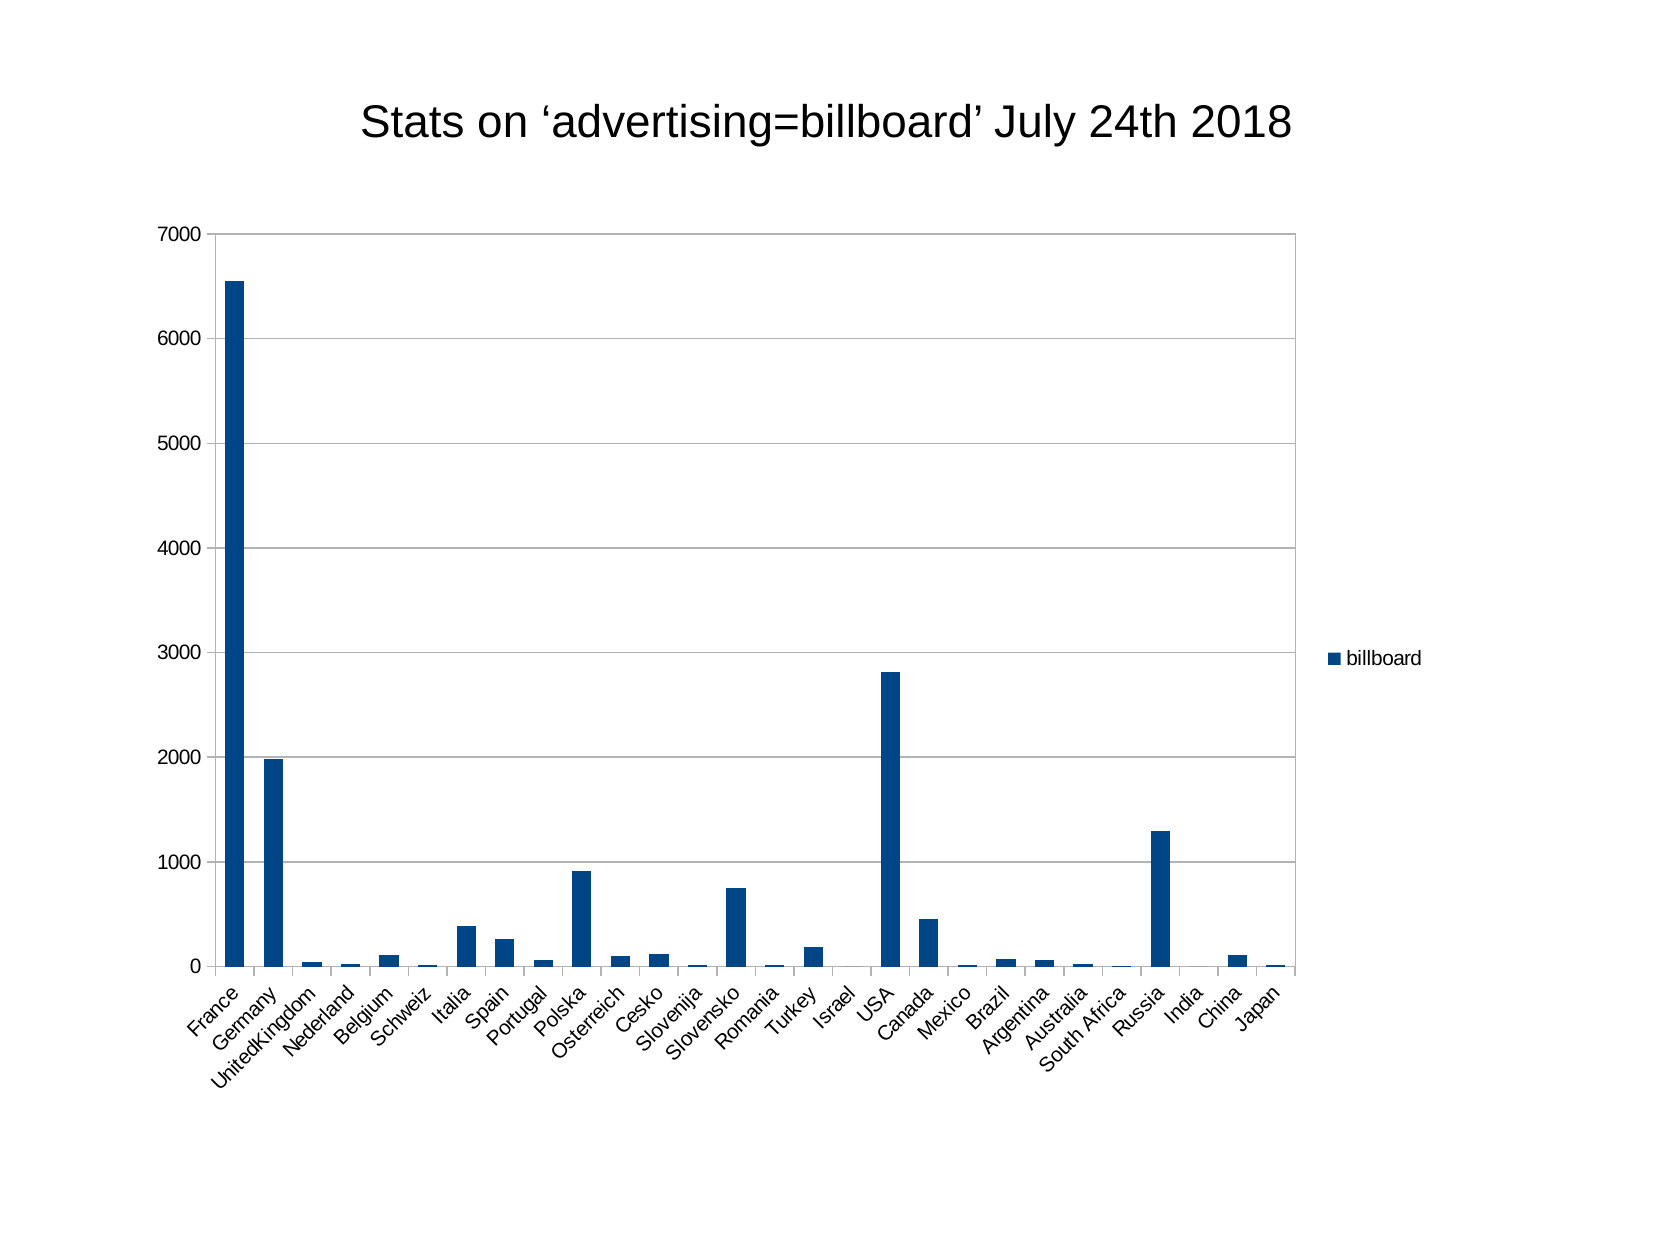

Stats on ‘advertising=billboard’ July 24th 2018

### Chart

| Category | billboard |
|---|---|
| France | 6547.0 |
| Germany | 1986.0 |
| UnitedKingdom | 49.0 |
| Nederland | 26.0 |
| Belgium | 114.0 |
| Schweiz | 15.0 |
| Italia | 393.0 |
| Spain | 262.0 |
| Portugal | 63.0 |
| Polska | 917.0 |
| Osterreich | 99.0 |
| Cesko | 117.0 |
| Slovenija | 15.0 |
| Slovensko | 754.0 |
| Romania | 14.0 |
| Turkey | 191.0 |
| Israel | 0.0 |
| USA | 2812.0 |
| Canada | 455.0 |
| Mexico | 15.0 |
| Brazil | 69.0 |
| Argentina | 64.0 |
| Australia | 22.0 |
| South Africa | 5.0 |
| Russia | 1296.0 |
| India | 0.0 |
| China | 114.0 |
| Japan | 20.0 |